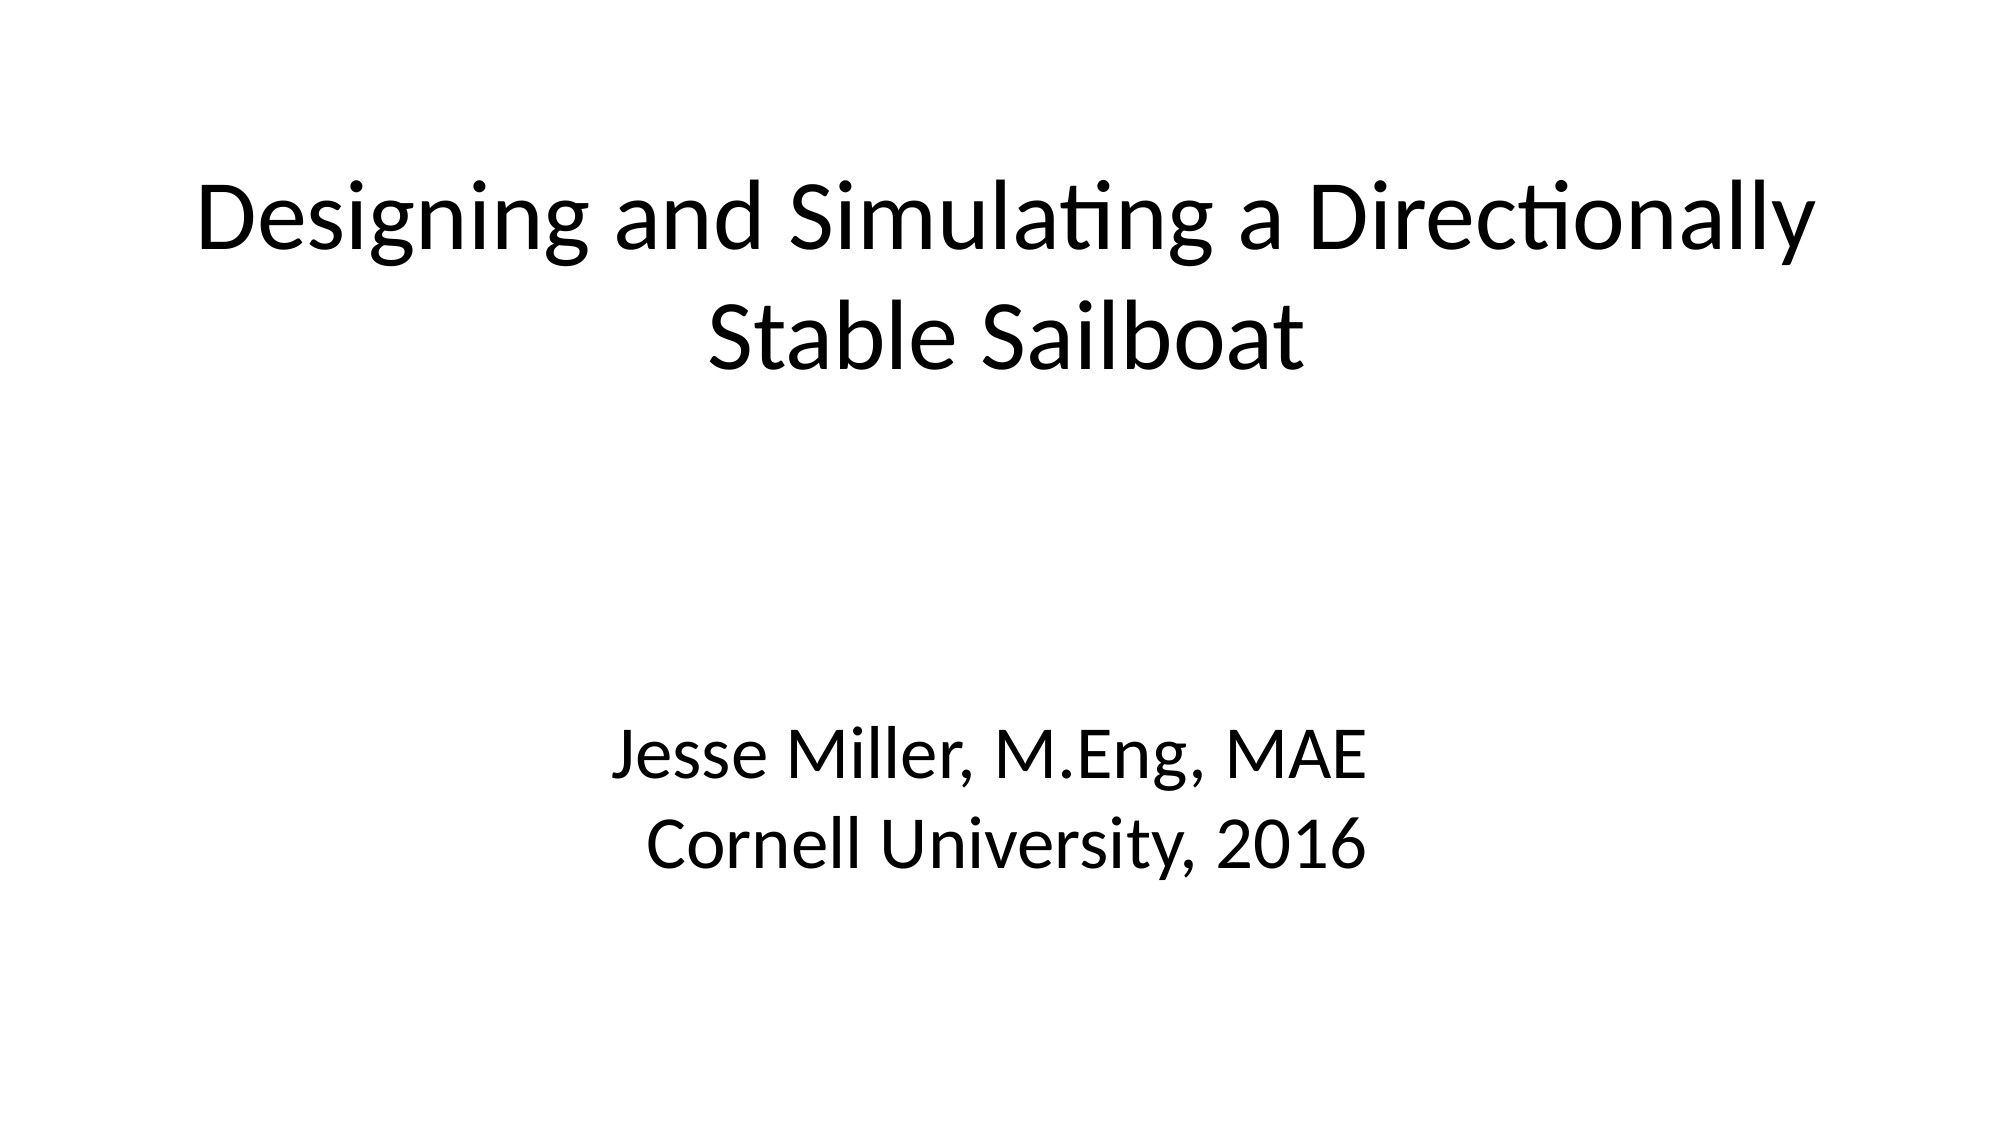

Designing and Simulating a Directionally Stable Sailboat
Jesse Miller, M.Eng, MAE
Cornell University, 2016